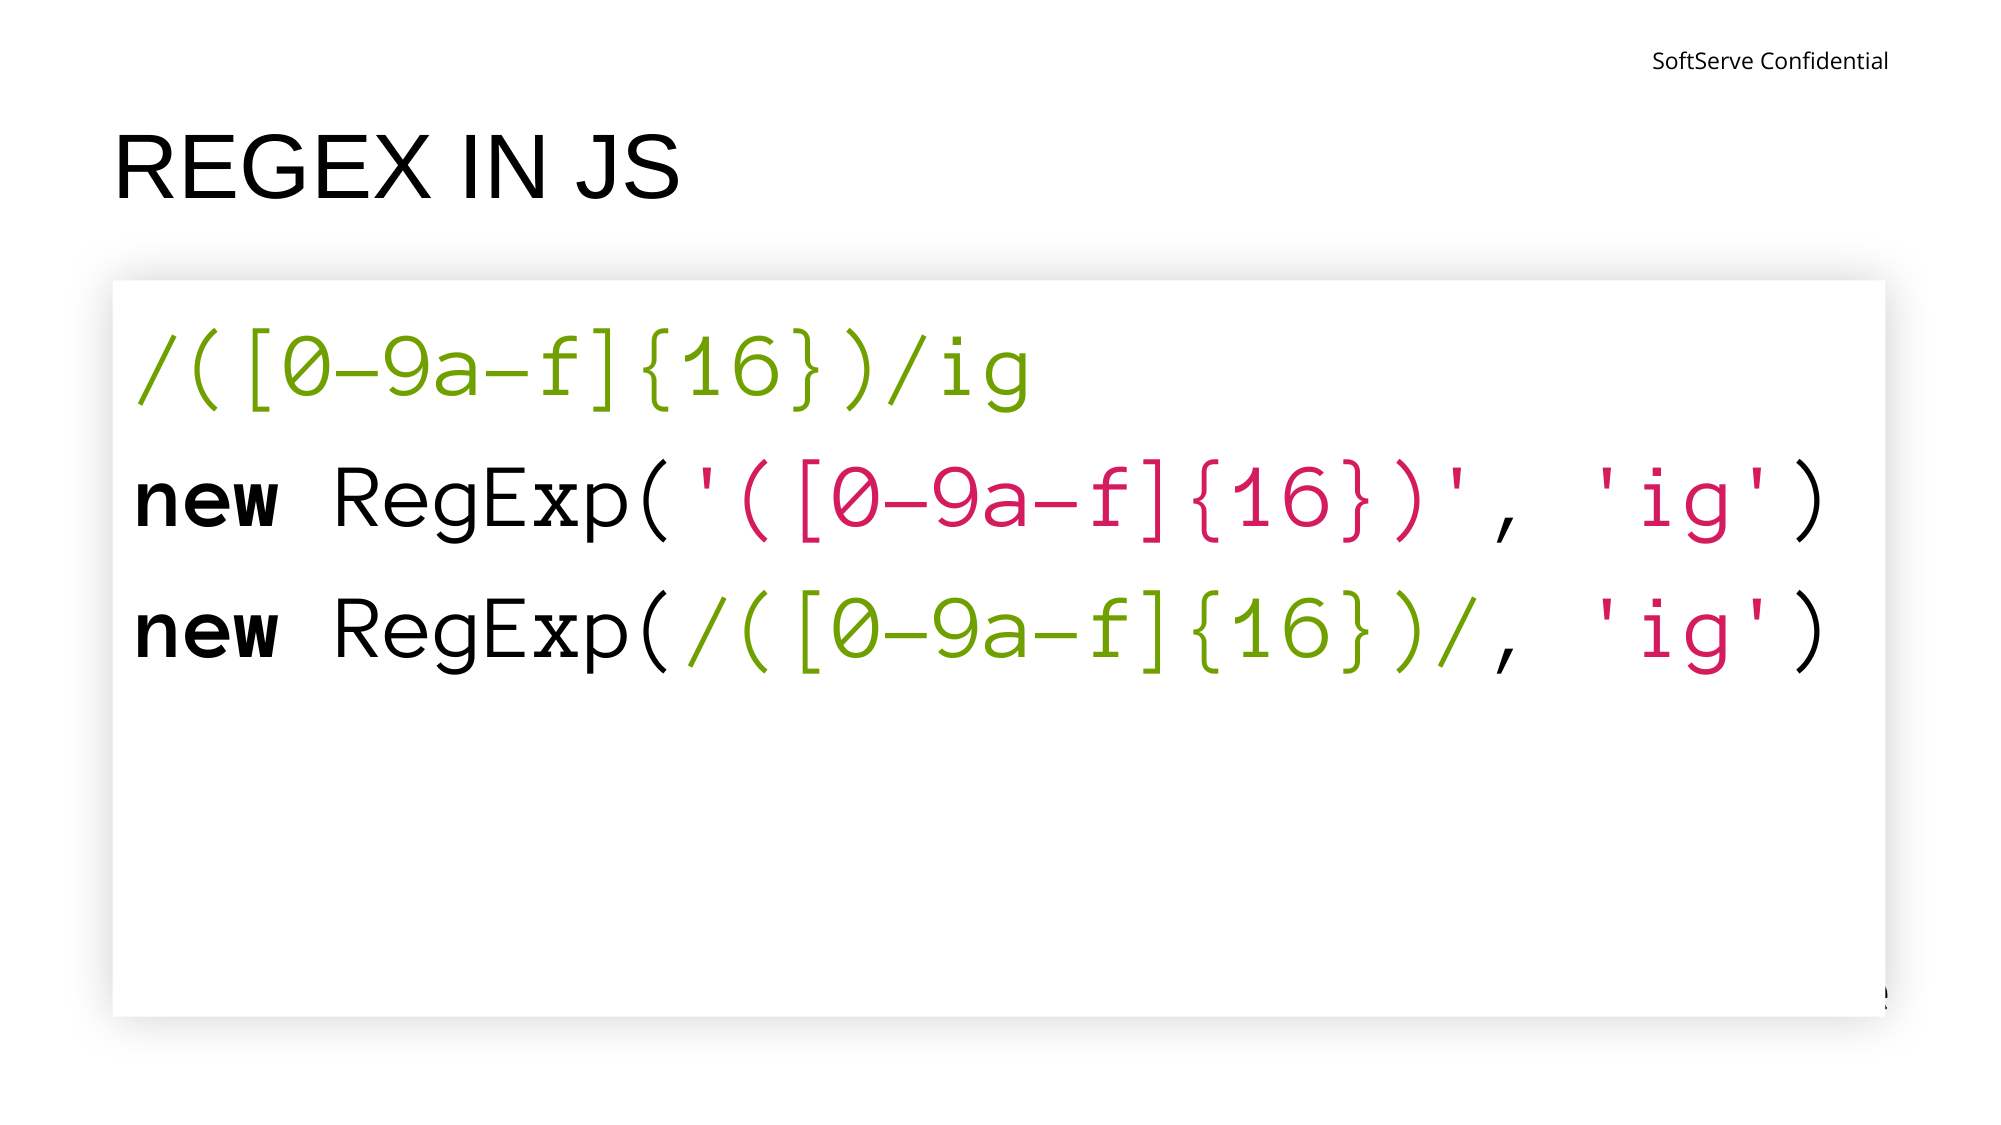

# REGEX IN JS
/([0-9a-f]{16})/ig
new RegExp('([0-9a-f]{16})', 'ig')
new RegExp(/([0-9a-f]{16})/, 'ig')